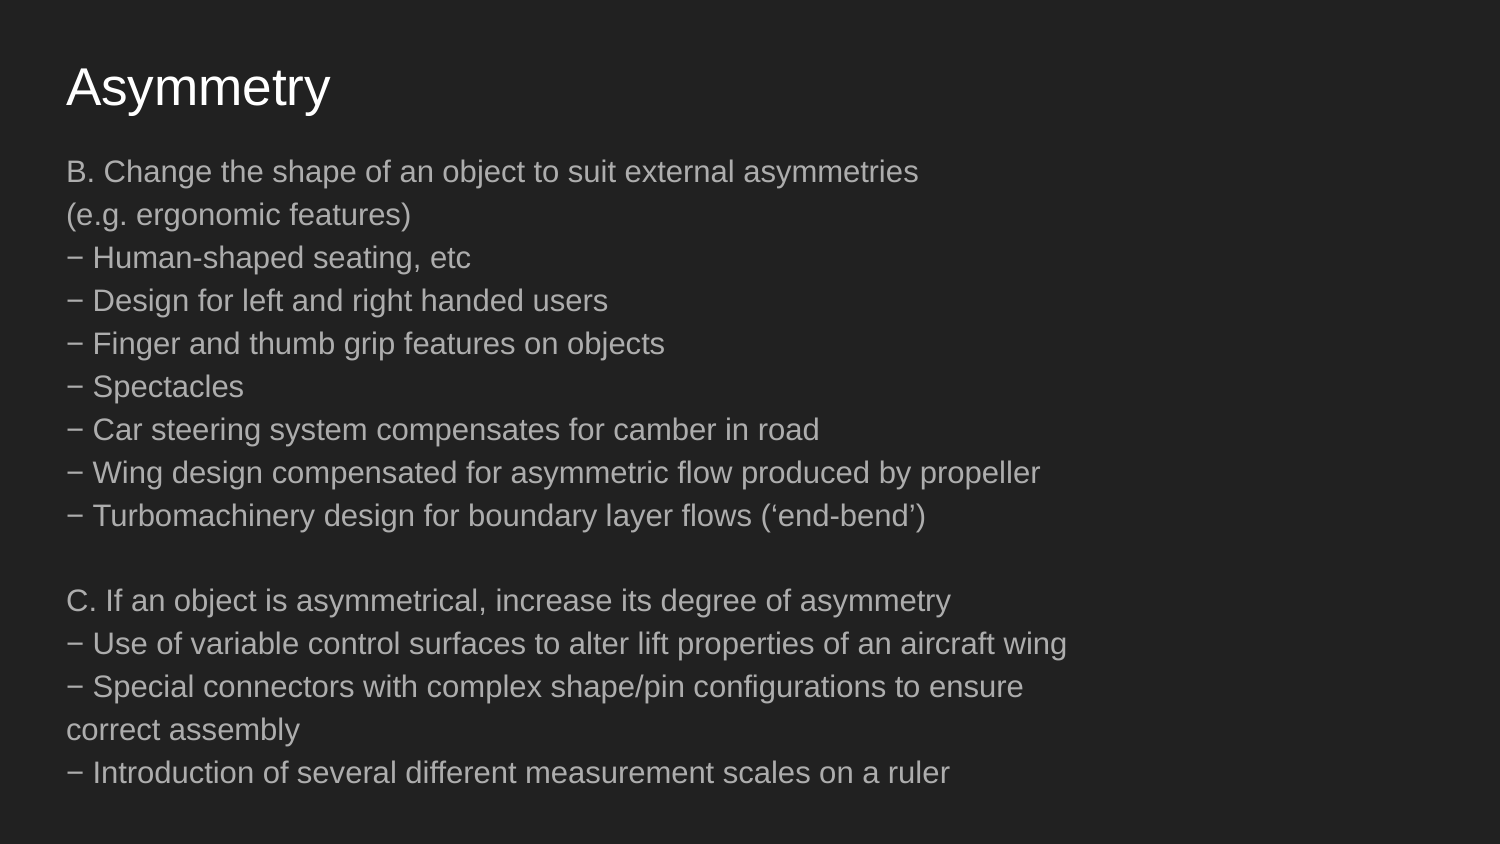

# Asymmetry
B. Change the shape of an object to suit external asymmetries
(e.g. ergonomic features)
− Human-shaped seating, etc
− Design for left and right handed users
− Finger and thumb grip features on objects
− Spectacles
− Car steering system compensates for camber in road
− Wing design compensated for asymmetric flow produced by propeller
− Turbomachinery design for boundary layer flows (‘end-bend’)

C. If an object is asymmetrical, increase its degree of asymmetry
− Use of variable control surfaces to alter lift properties of an aircraft wing
− Special connectors with complex shape/pin configurations to ensure
correct assembly
− Introduction of several different measurement scales on a ruler